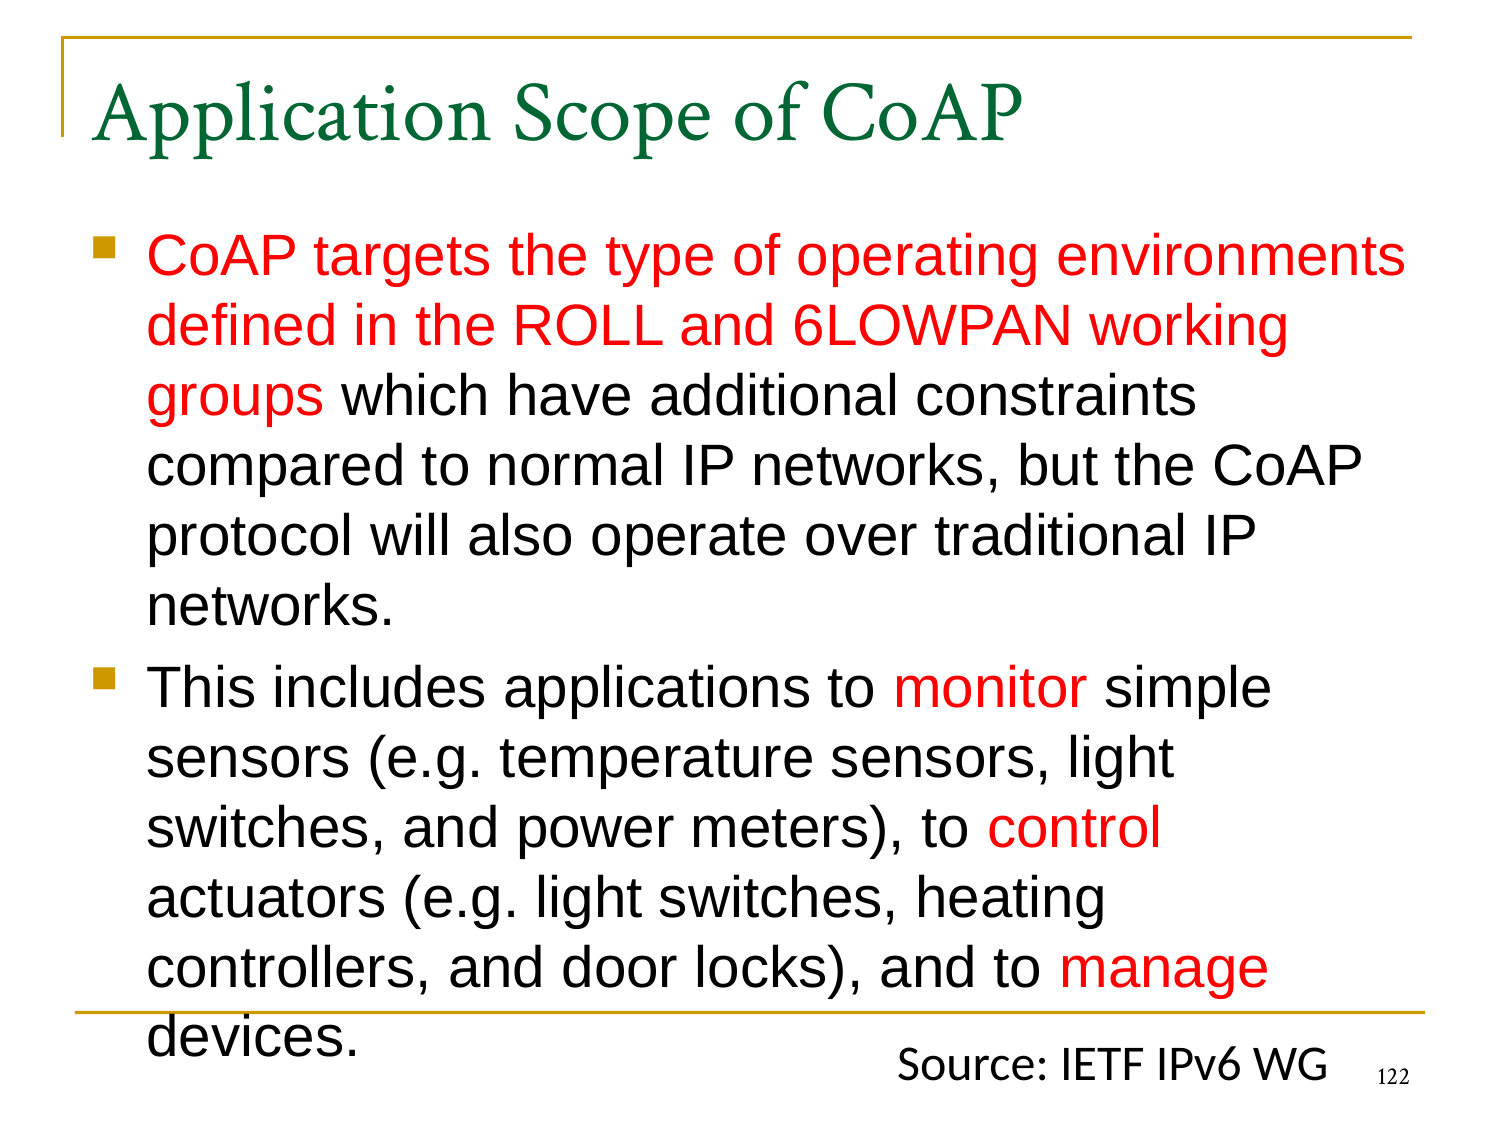

# Application Scope of CoAP
CoAP targets the type of operating environments defined in the ROLL and 6LOWPAN working groups which have additional constraints compared to normal IP networks, but the CoAP protocol will also operate over traditional IP networks.
This includes applications to monitor simple sensors (e.g. temperature sensors, light switches, and power meters), to control actuators (e.g. light switches, heating controllers, and door locks), and to manage devices.
Source: IETF IPv6 WG
122